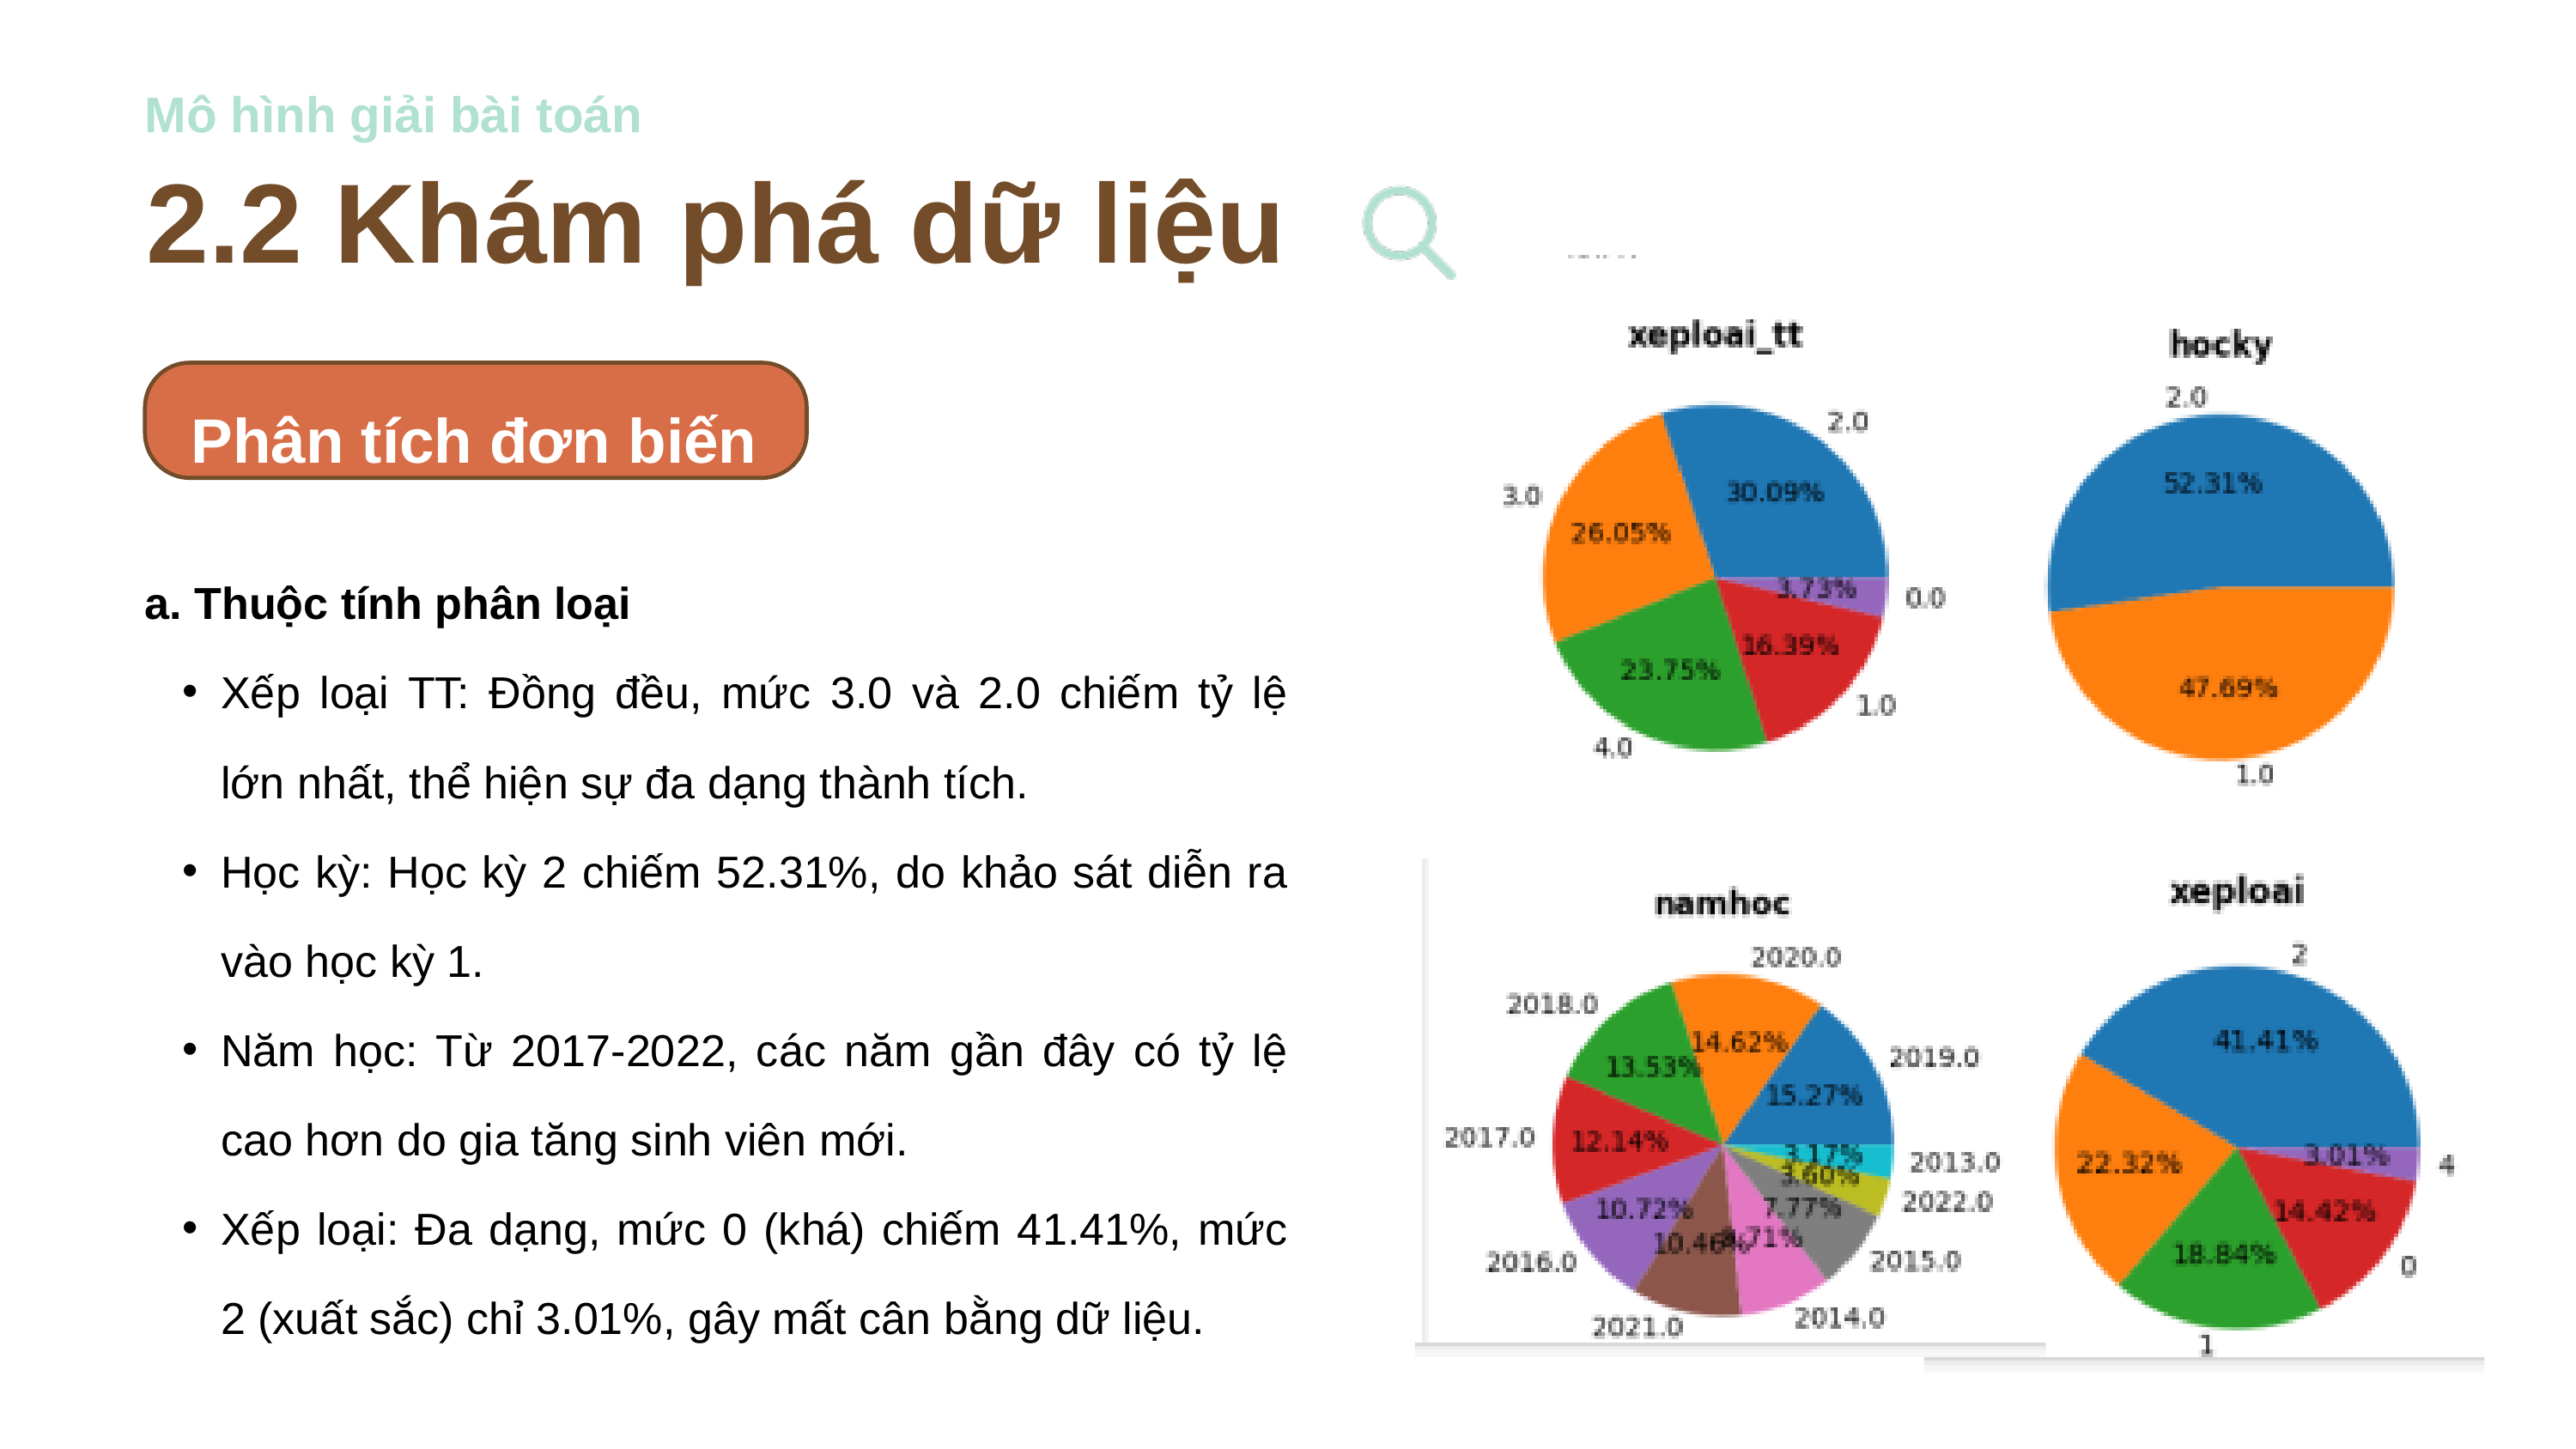

Mô hình giải bài toán
2.2 Khám phá dữ liệu

Phân tích đơn biến

a. Thuộc tính phân loại
Xếp loại TT: Đồng đều, mức 3.0 và 2.0 chiếm tỷ lệ lớn nhất, thể hiện sự đa dạng thành tích.
Học kỳ: Học kỳ 2 chiếm 52.31%, do khảo sát diễn ra vào học kỳ 1.
Năm học: Từ 2017-2022, các năm gần đây có tỷ lệ cao hơn do gia tăng sinh viên mới.
Xếp loại: Đa dạng, mức 0 (khá) chiếm 41.41%, mức 2 (xuất sắc) chỉ 3.01%, gây mất cân bằng dữ liệu.